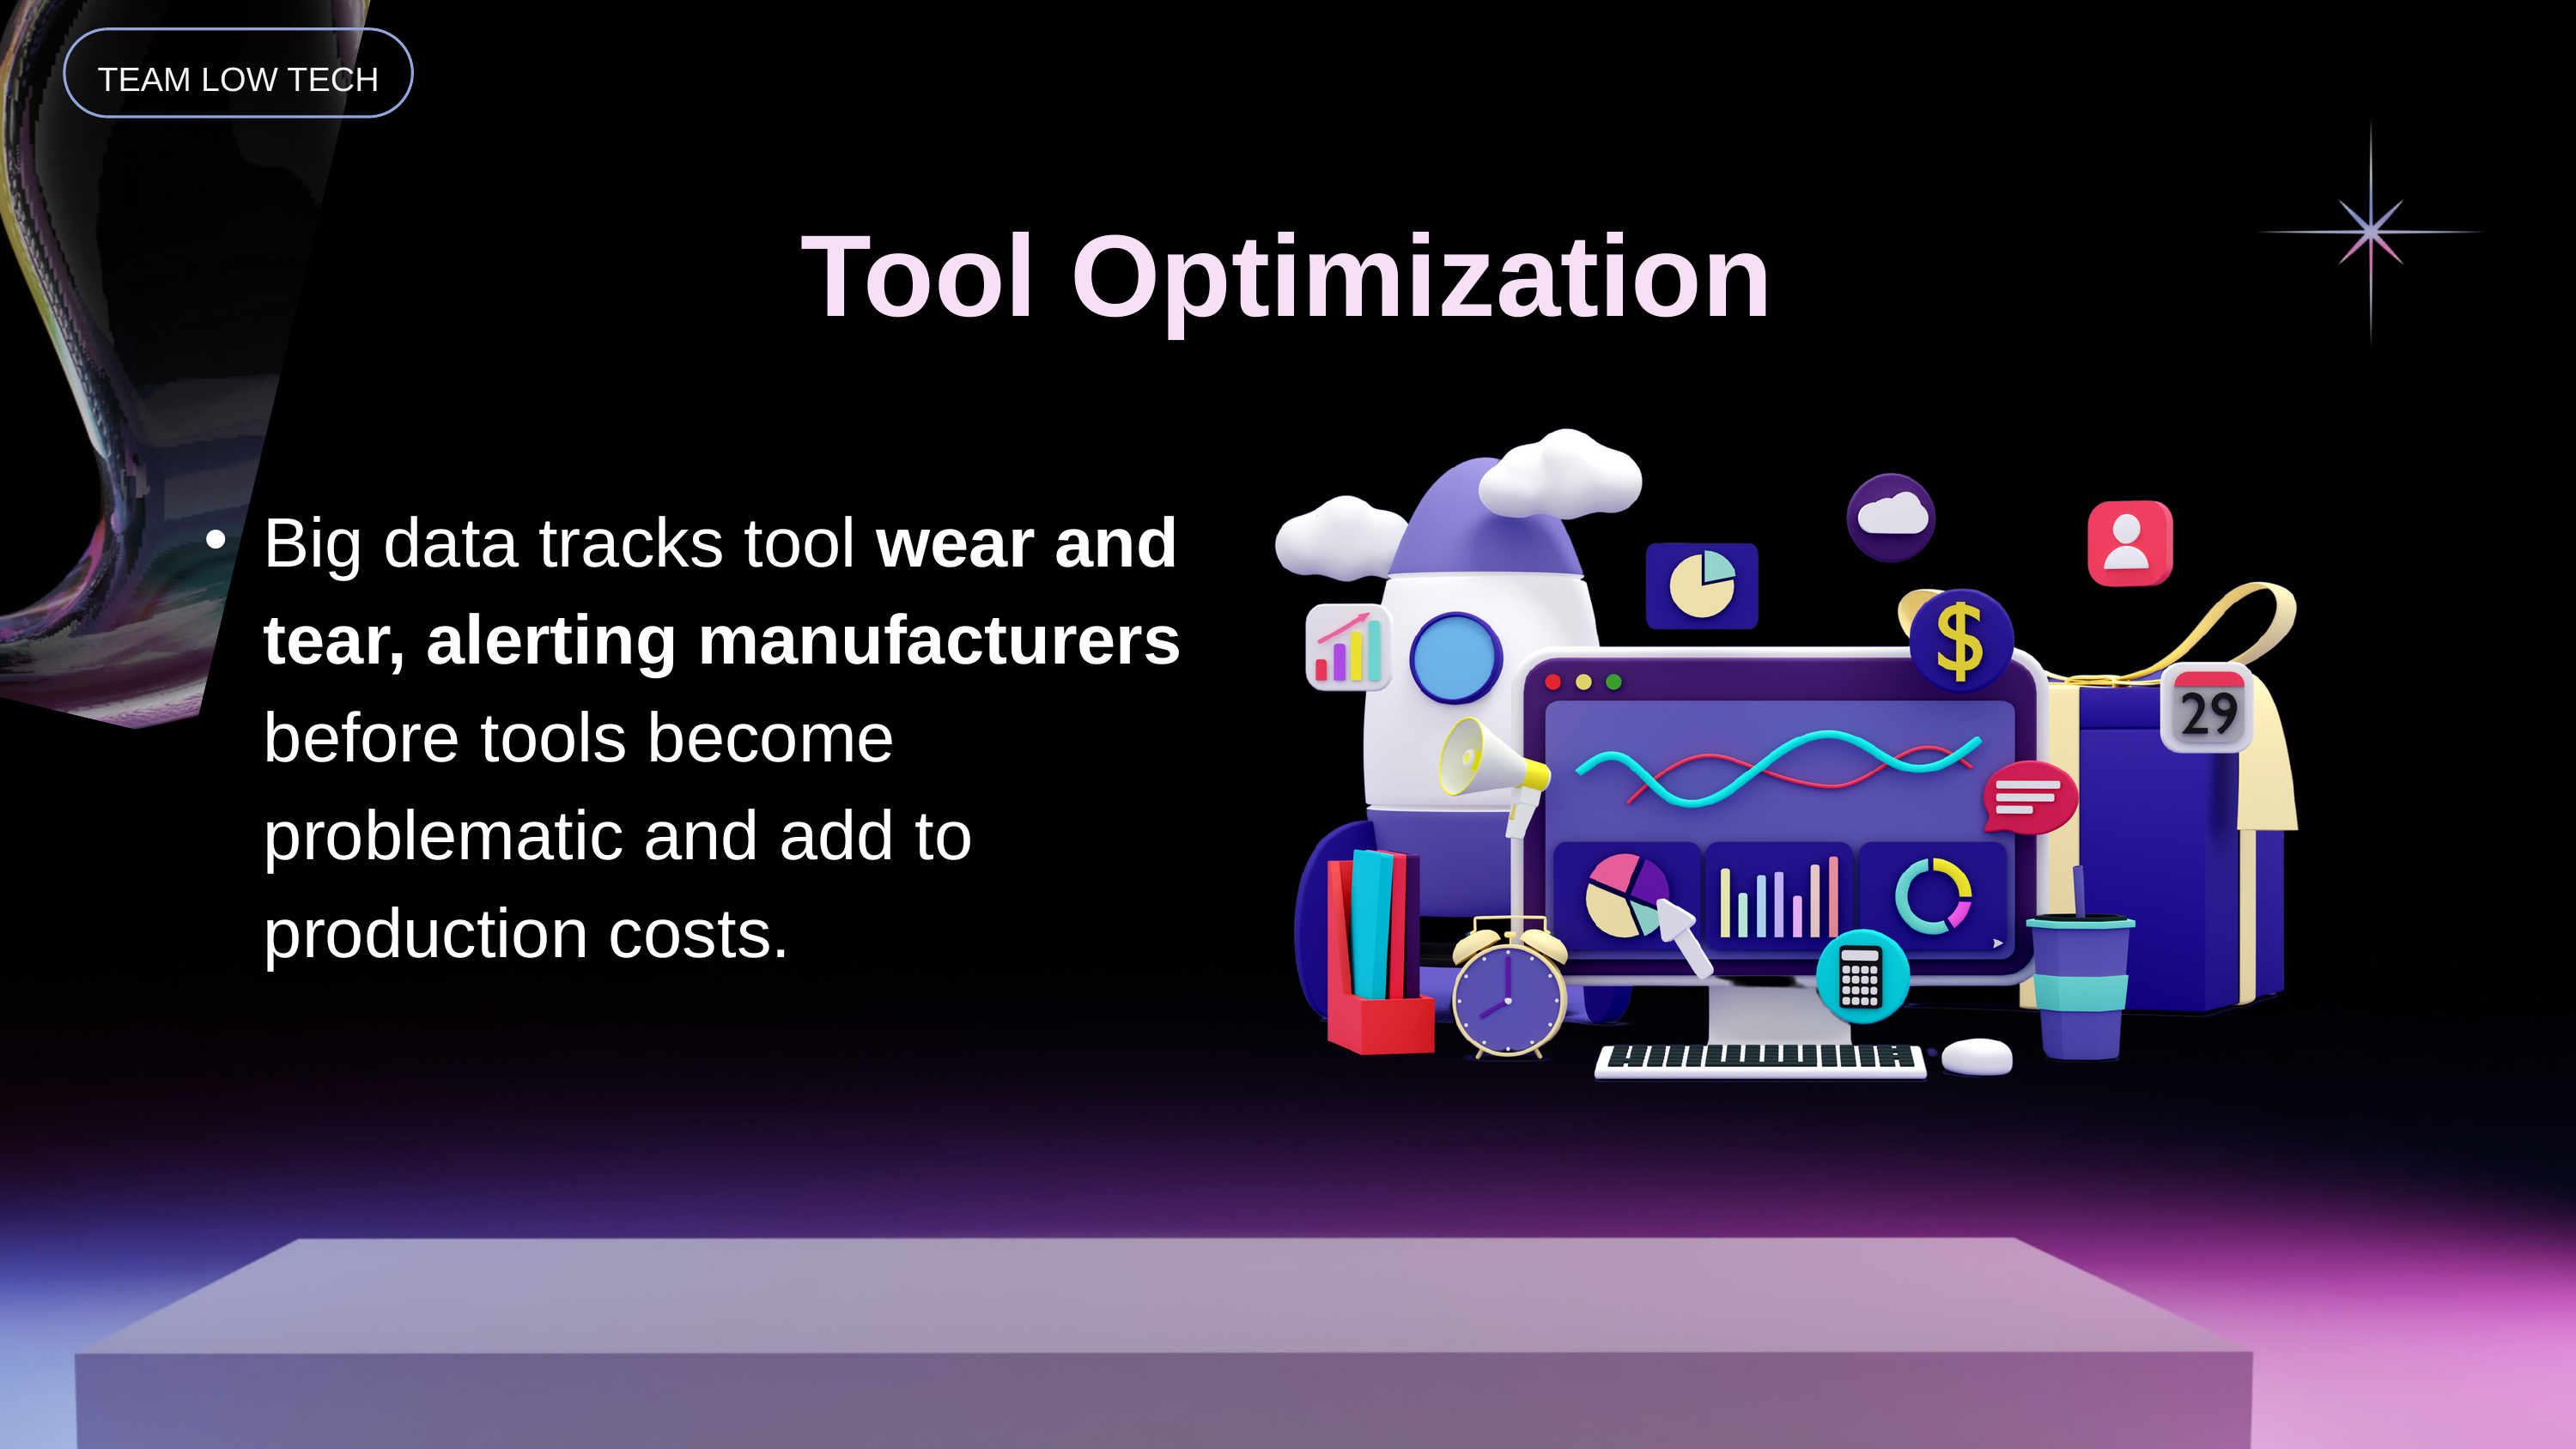

TEAM LOW TECH

Tool Optimization

Big data tracks tool wear and tear, alerting manufacturers before tools become problematic and add to production costs.